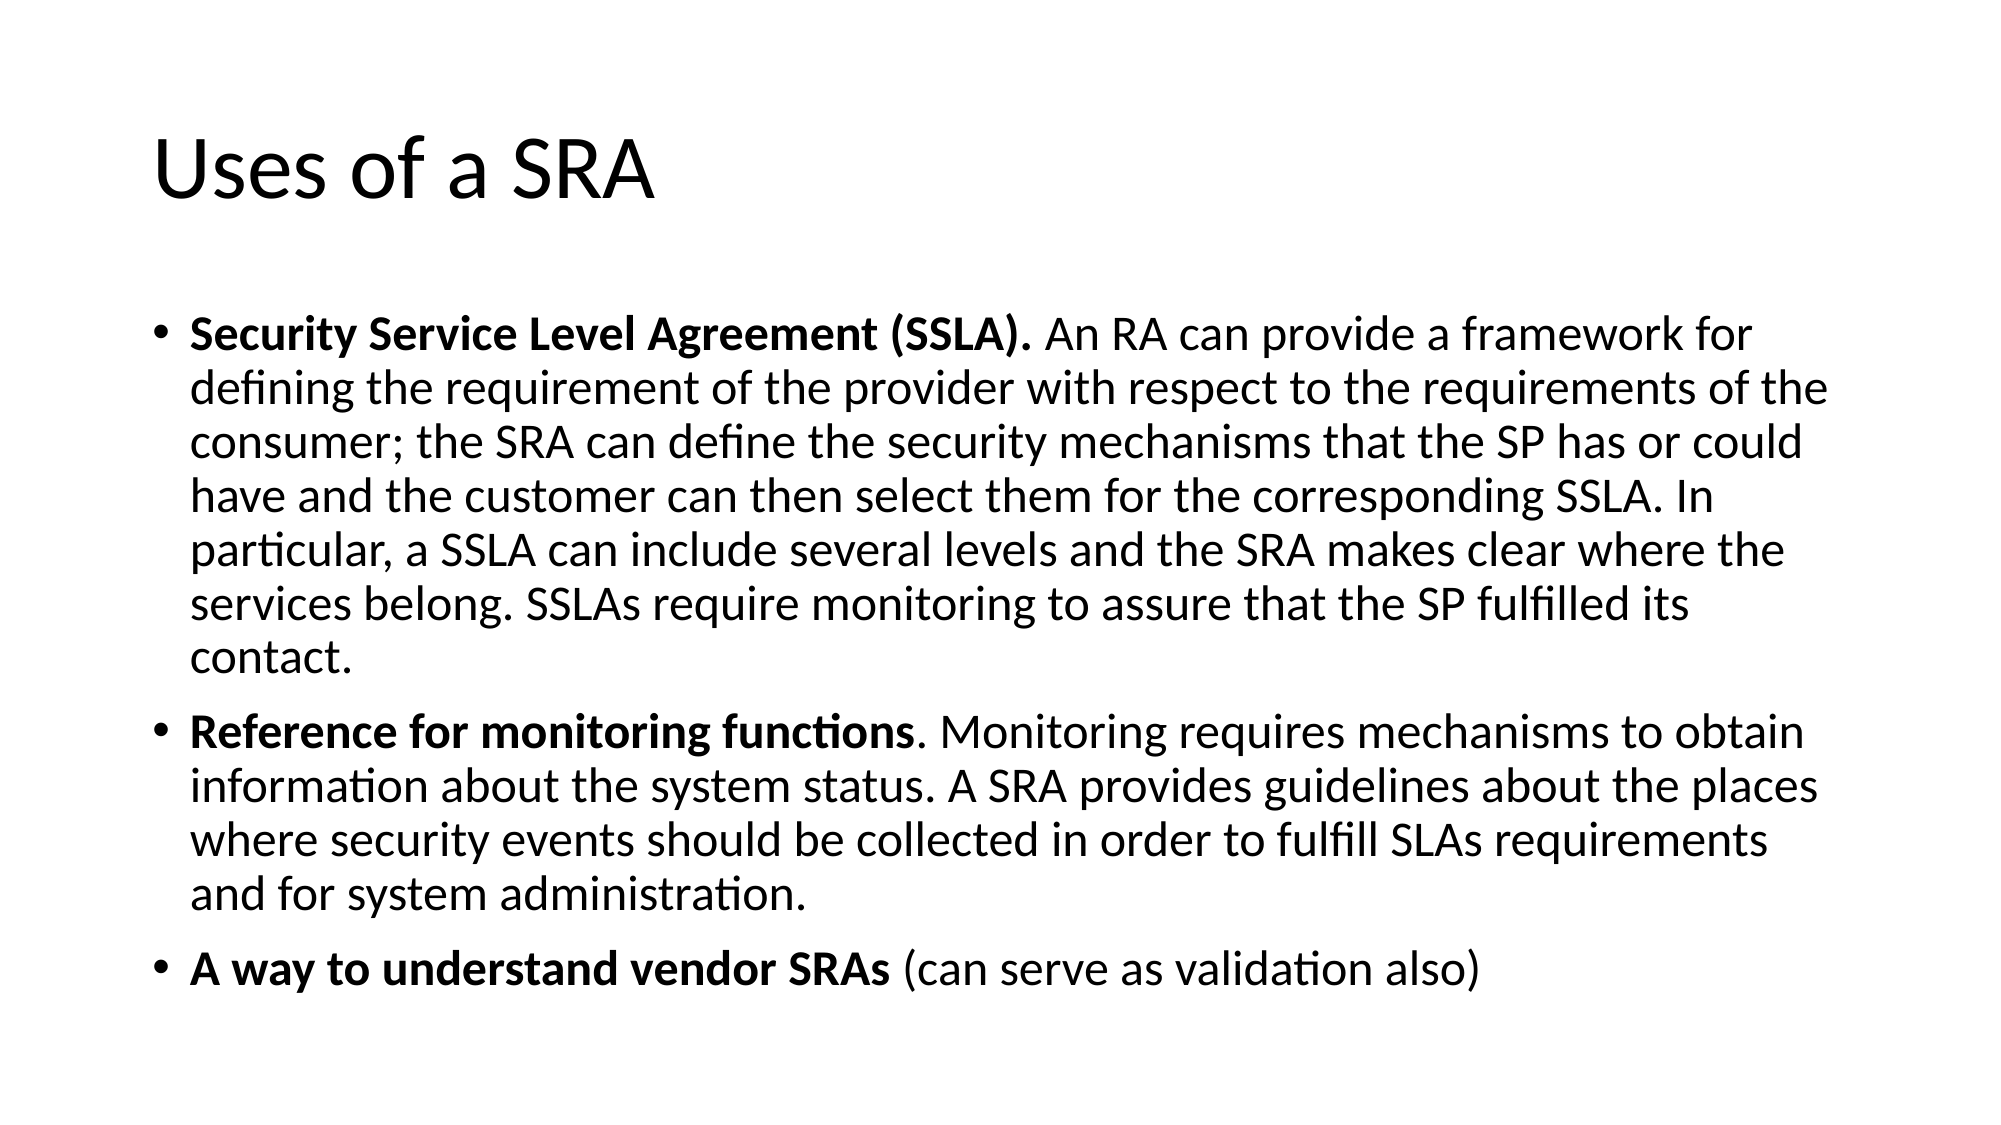

# Uses of a SRA
Security Service Level Agreement (SSLA). An RA can provide a framework for defining the requirement of the provider with respect to the requirements of the consumer; the SRA can define the security mechanisms that the SP has or could have and the customer can then select them for the corresponding SSLA. In particular, a SSLA can include several levels and the SRA makes clear where the services belong. SSLAs require monitoring to assure that the SP fulfilled its contact.
Reference for monitoring functions. Monitoring requires mechanisms to obtain information about the system status. A SRA provides guidelines about the places where security events should be collected in order to fulfill SLAs requirements and for system administration.
A way to understand vendor SRAs (can serve as validation also)